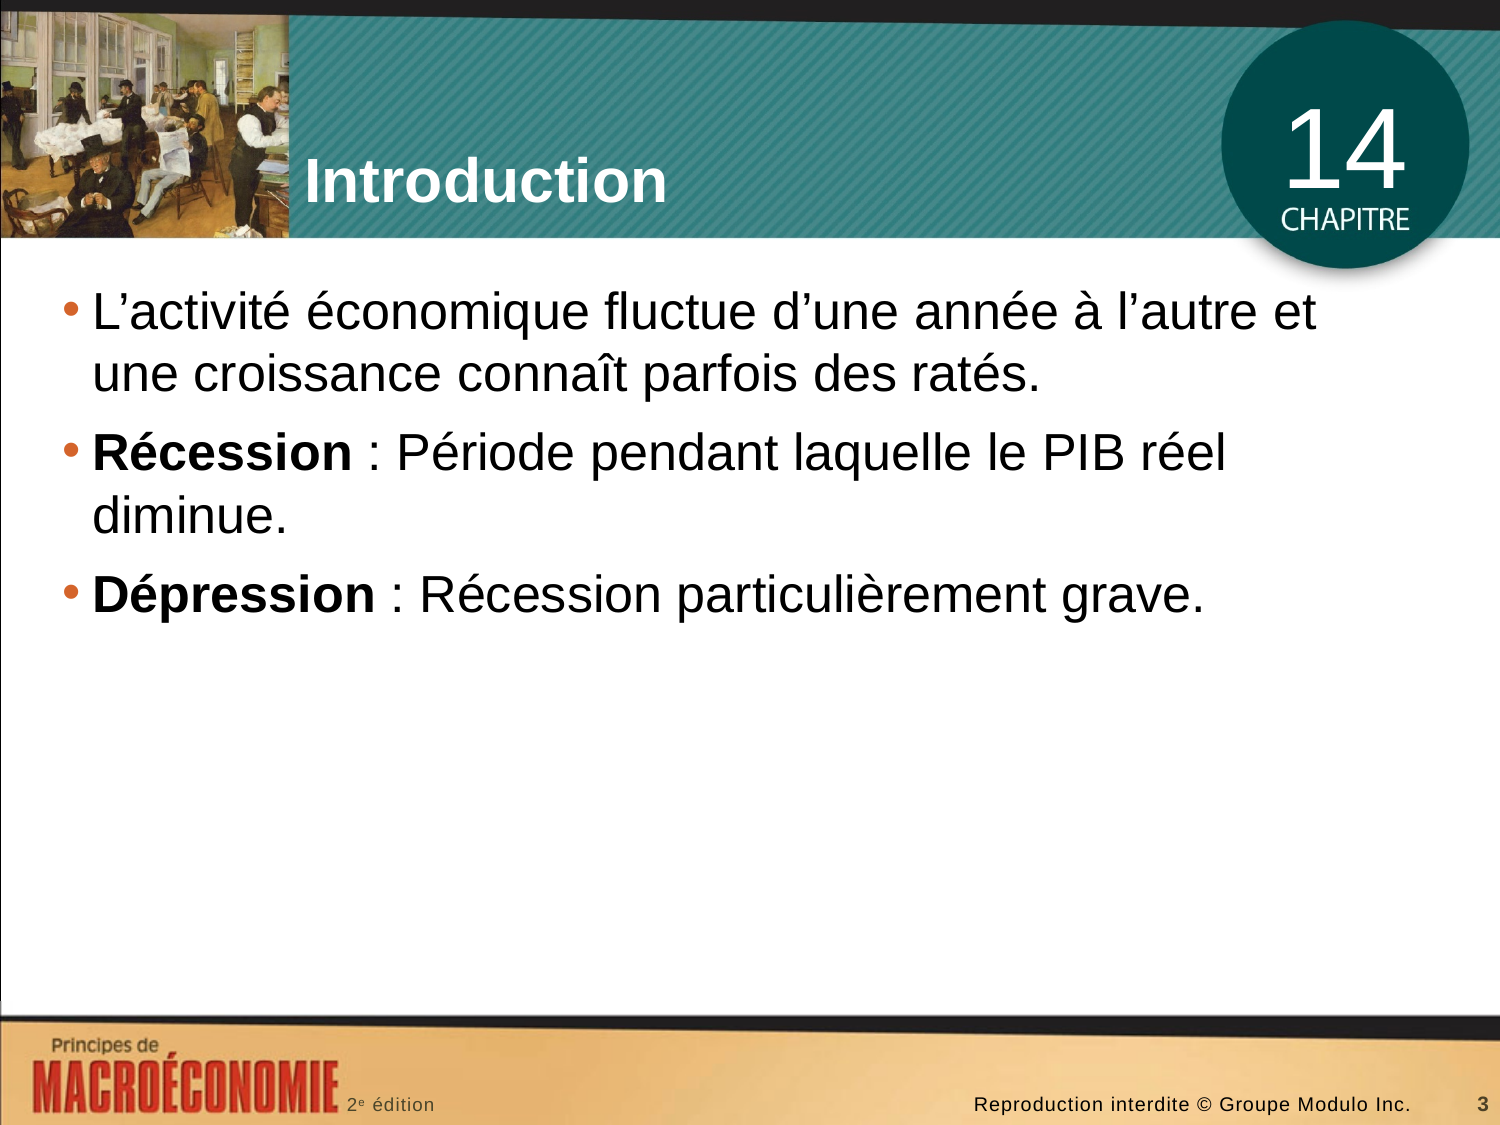

# Introduction
14
L’activité économique fluctue d’une année à l’autre et une croissance connaît parfois des ratés.
Récession : Période pendant laquelle le PIB réel diminue.
Dépression : Récession particulièrement grave.
3